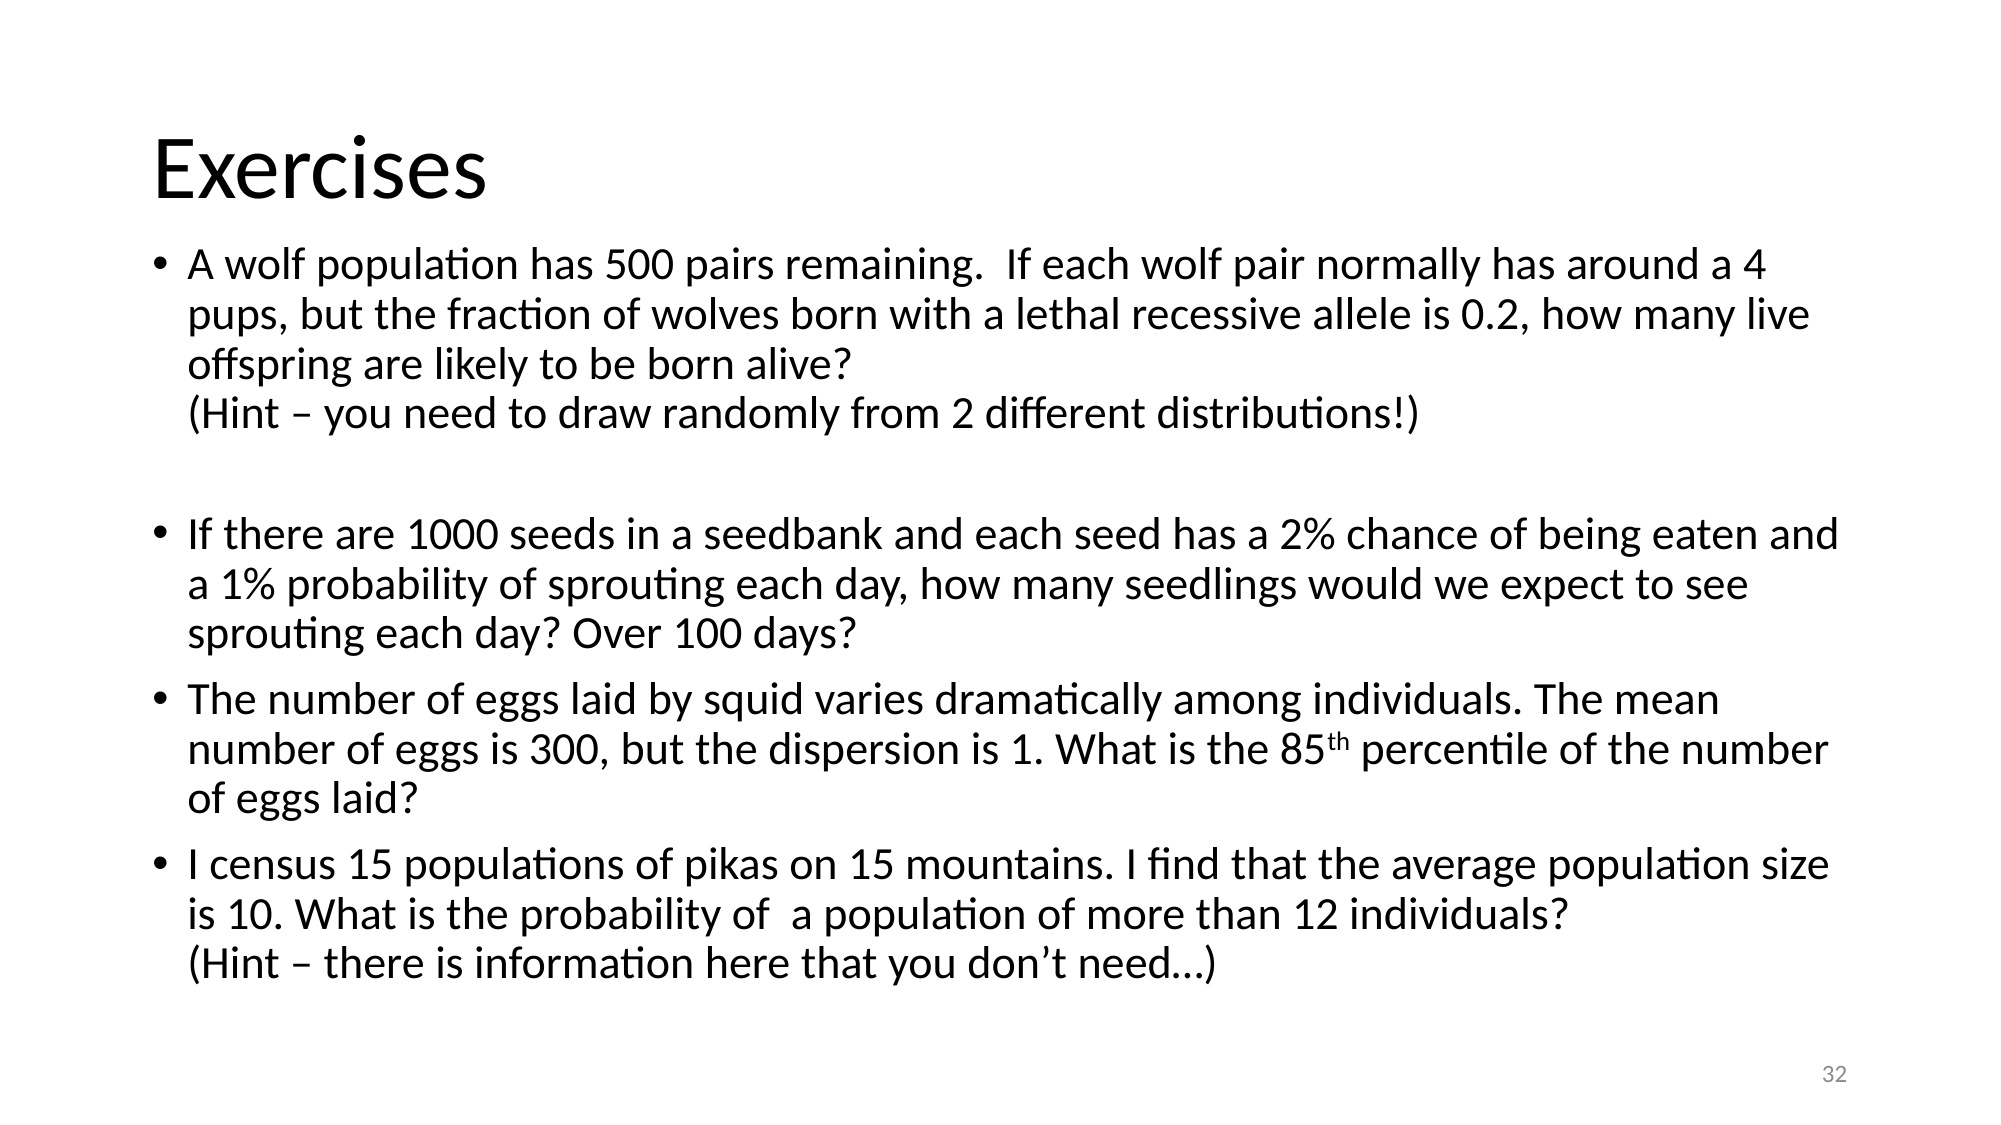

# Exercises
A wolf population has 500 pairs remaining.  If each wolf pair normally has around a 4 pups, but the fraction of wolves born with a lethal recessive allele is 0.2, how many live offspring are likely to be born alive?
(Hint – you need to draw randomly from 2 different distributions!)
If there are 1000 seeds in a seedbank and each seed has a 2% chance of being eaten and a 1% probability of sprouting each day, how many seedlings would we expect to see sprouting each day? Over 100 days?
The number of eggs laid by squid varies dramatically among individuals. The mean number of eggs is 300, but the dispersion is 1. What is the 85th percentile of the number of eggs laid?
I census 15 populations of pikas on 15 mountains. I find that the average population size is 10. What is the probability of  a population of more than 12 individuals?
(Hint – there is information here that you don’t need…)
32